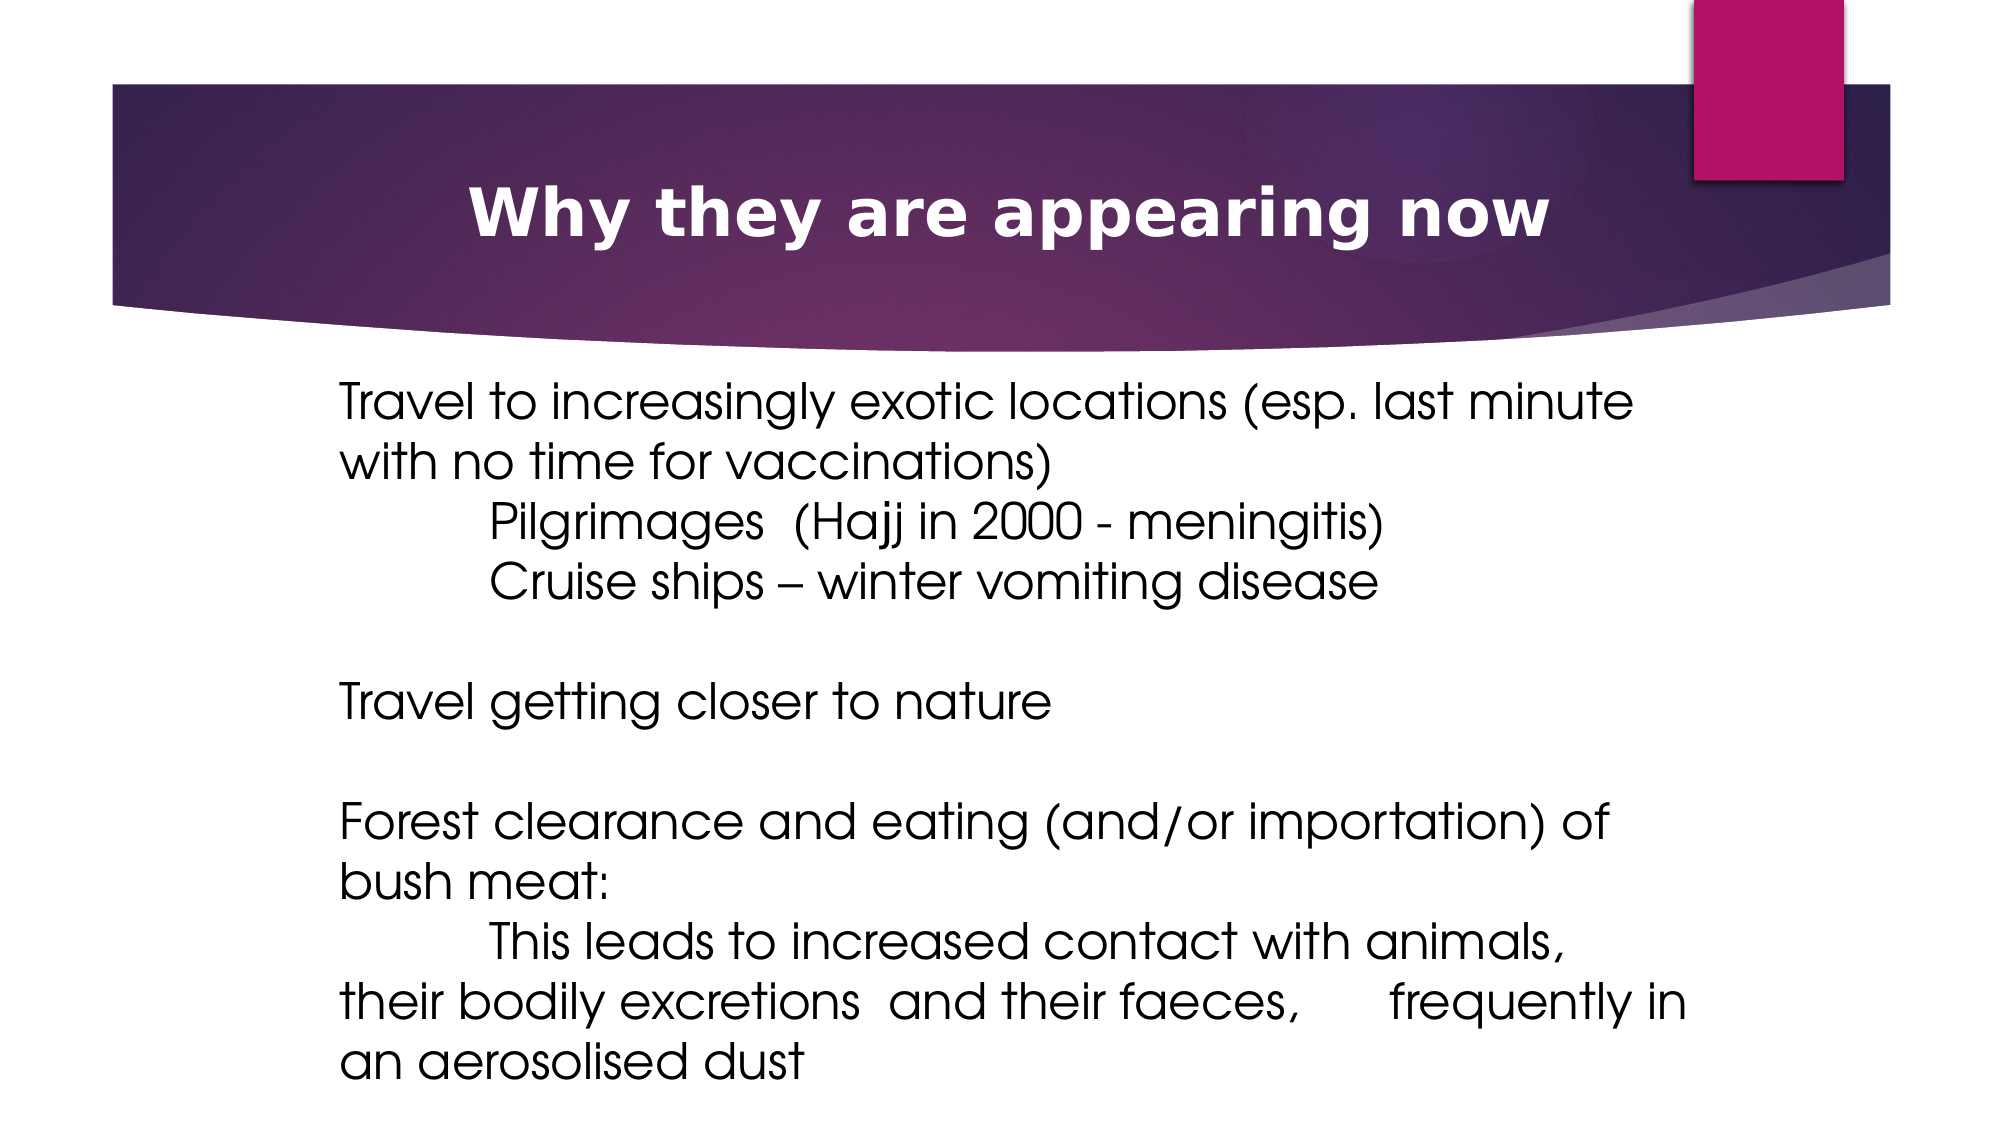

Why they are appearing now
Travel to increasingly exotic locations (esp. last minute 	with no time for vaccinations)
	Pilgrimages  (Hajj in 2000 - meningitis)
	Cruise ships – winter vomiting disease

Travel getting closer to nature

Forest clearance and eating (and/or importation) of bush meat:
	This leads to increased contact with animals, 	their bodily excretions  and their faeces, 	frequently in an aerosolised dust